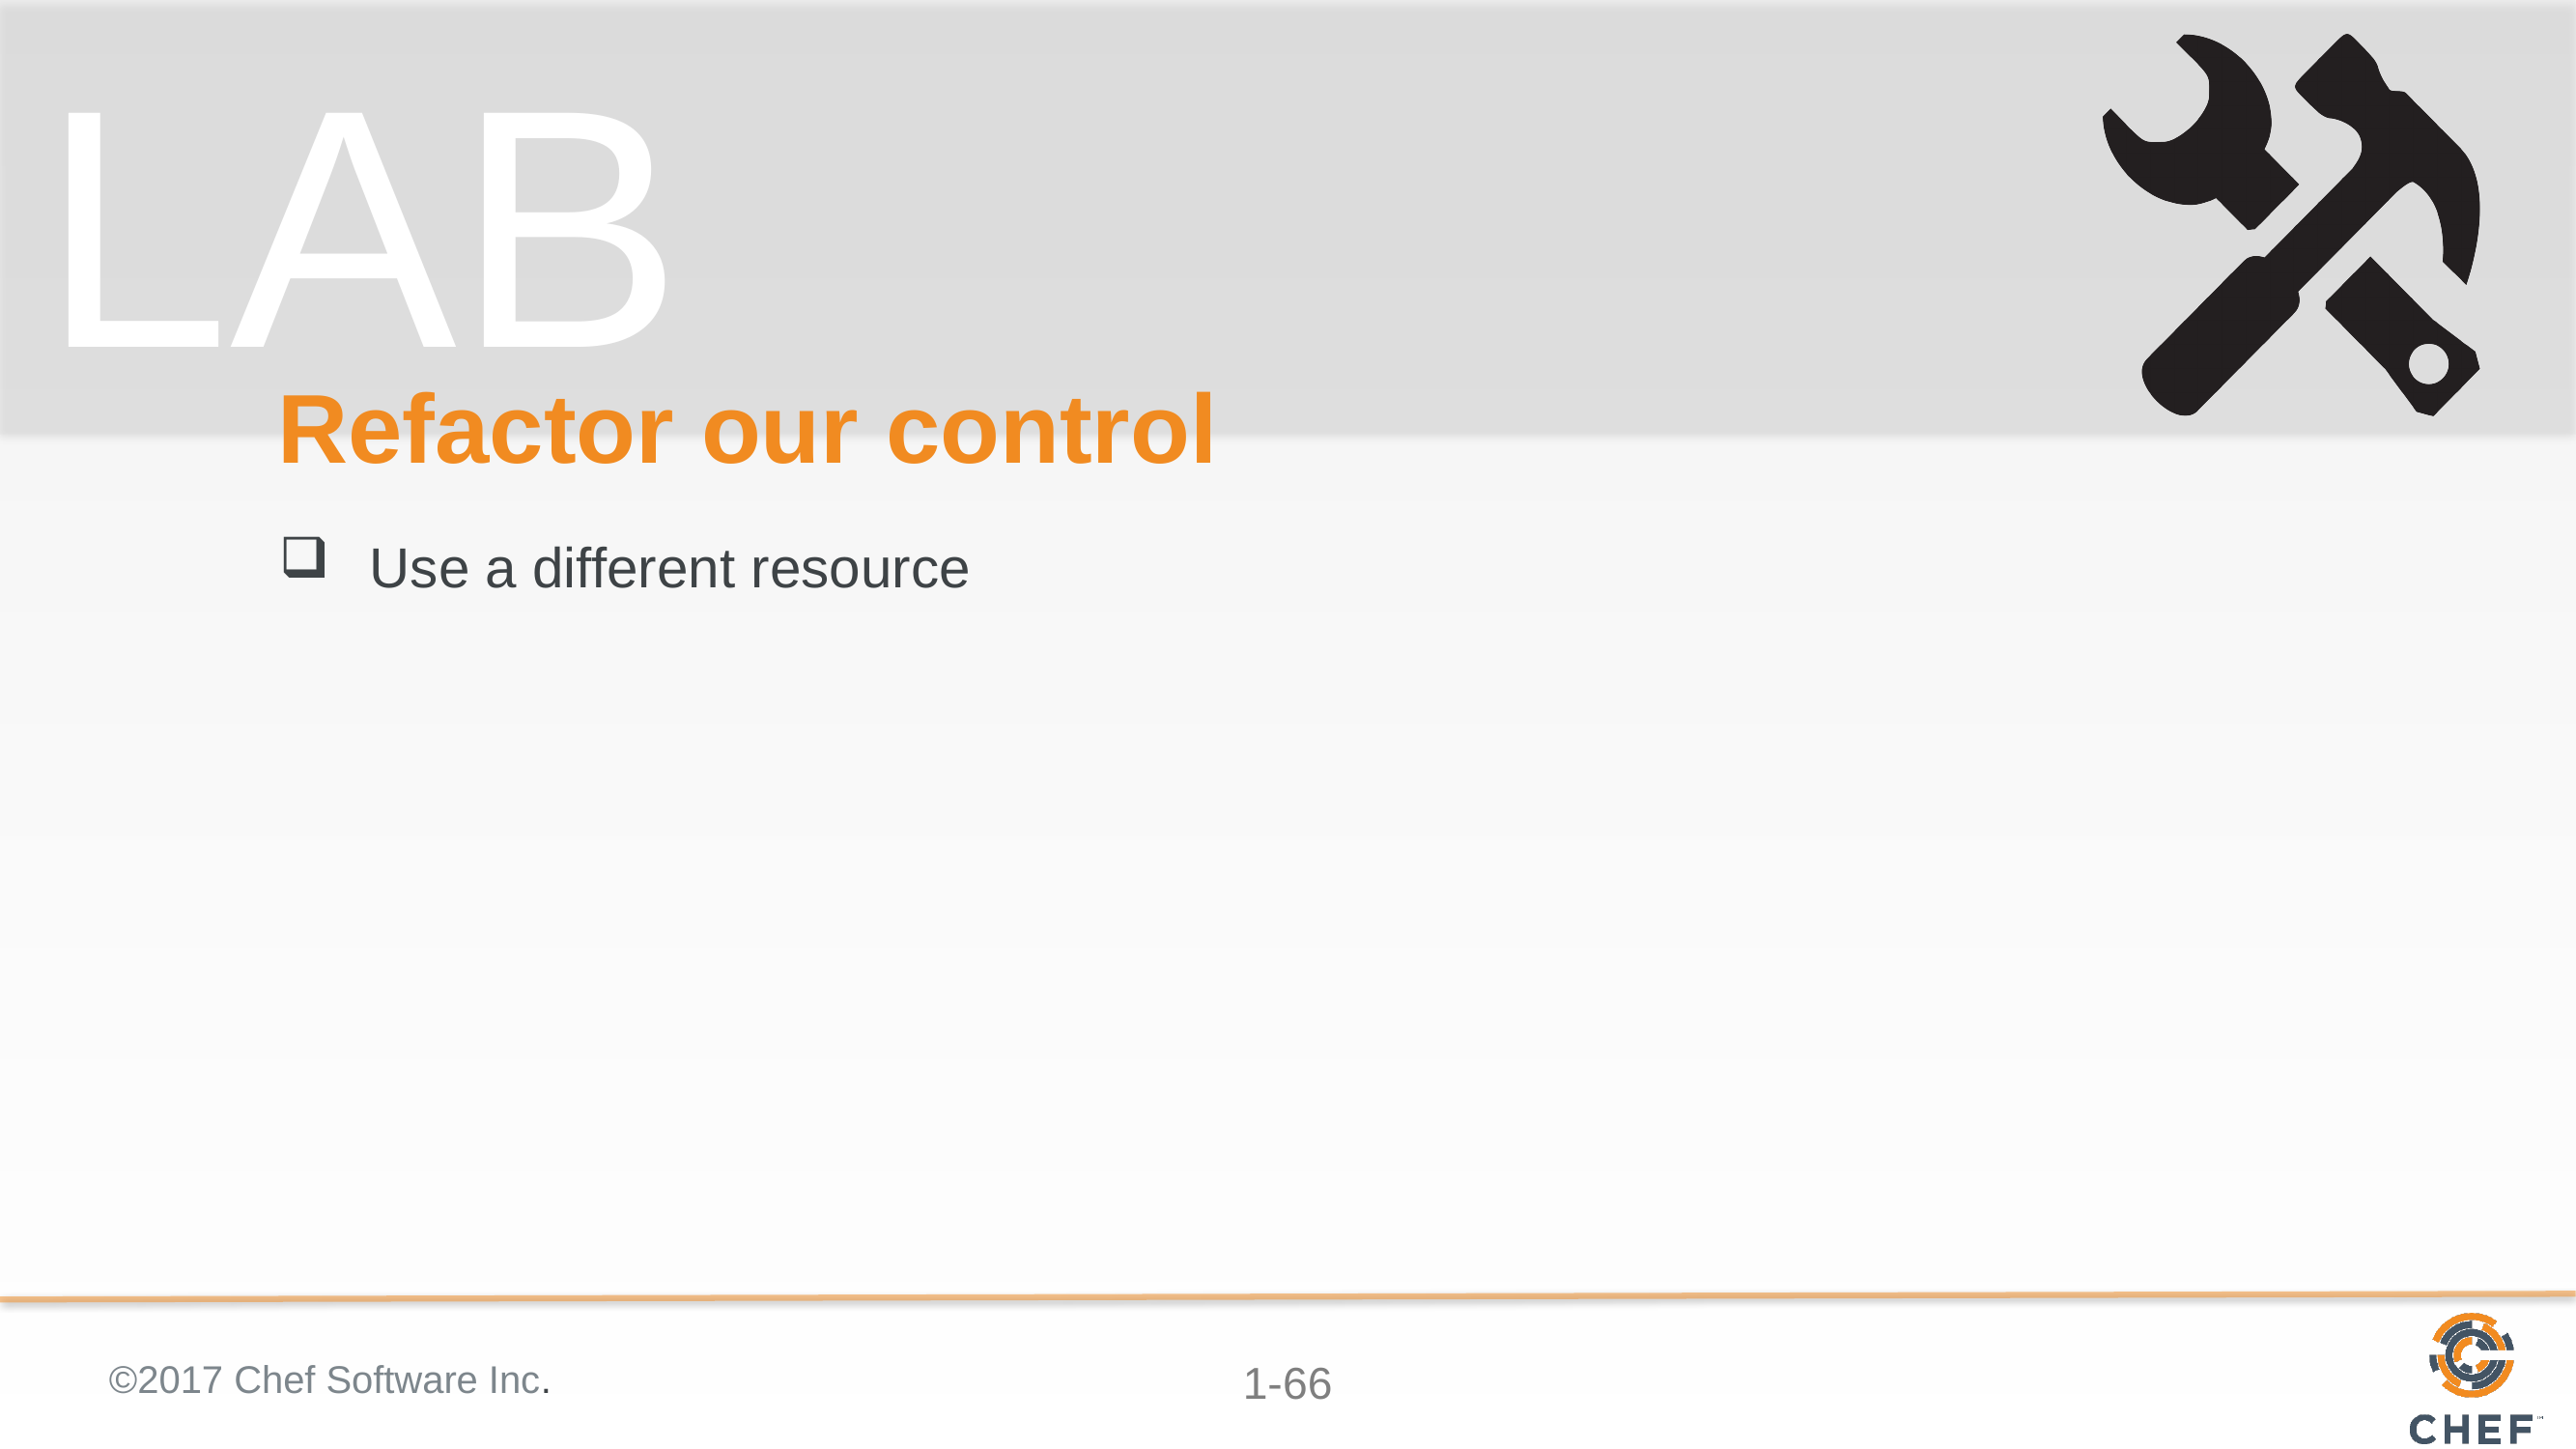

# Refactor our control
Use a different resource